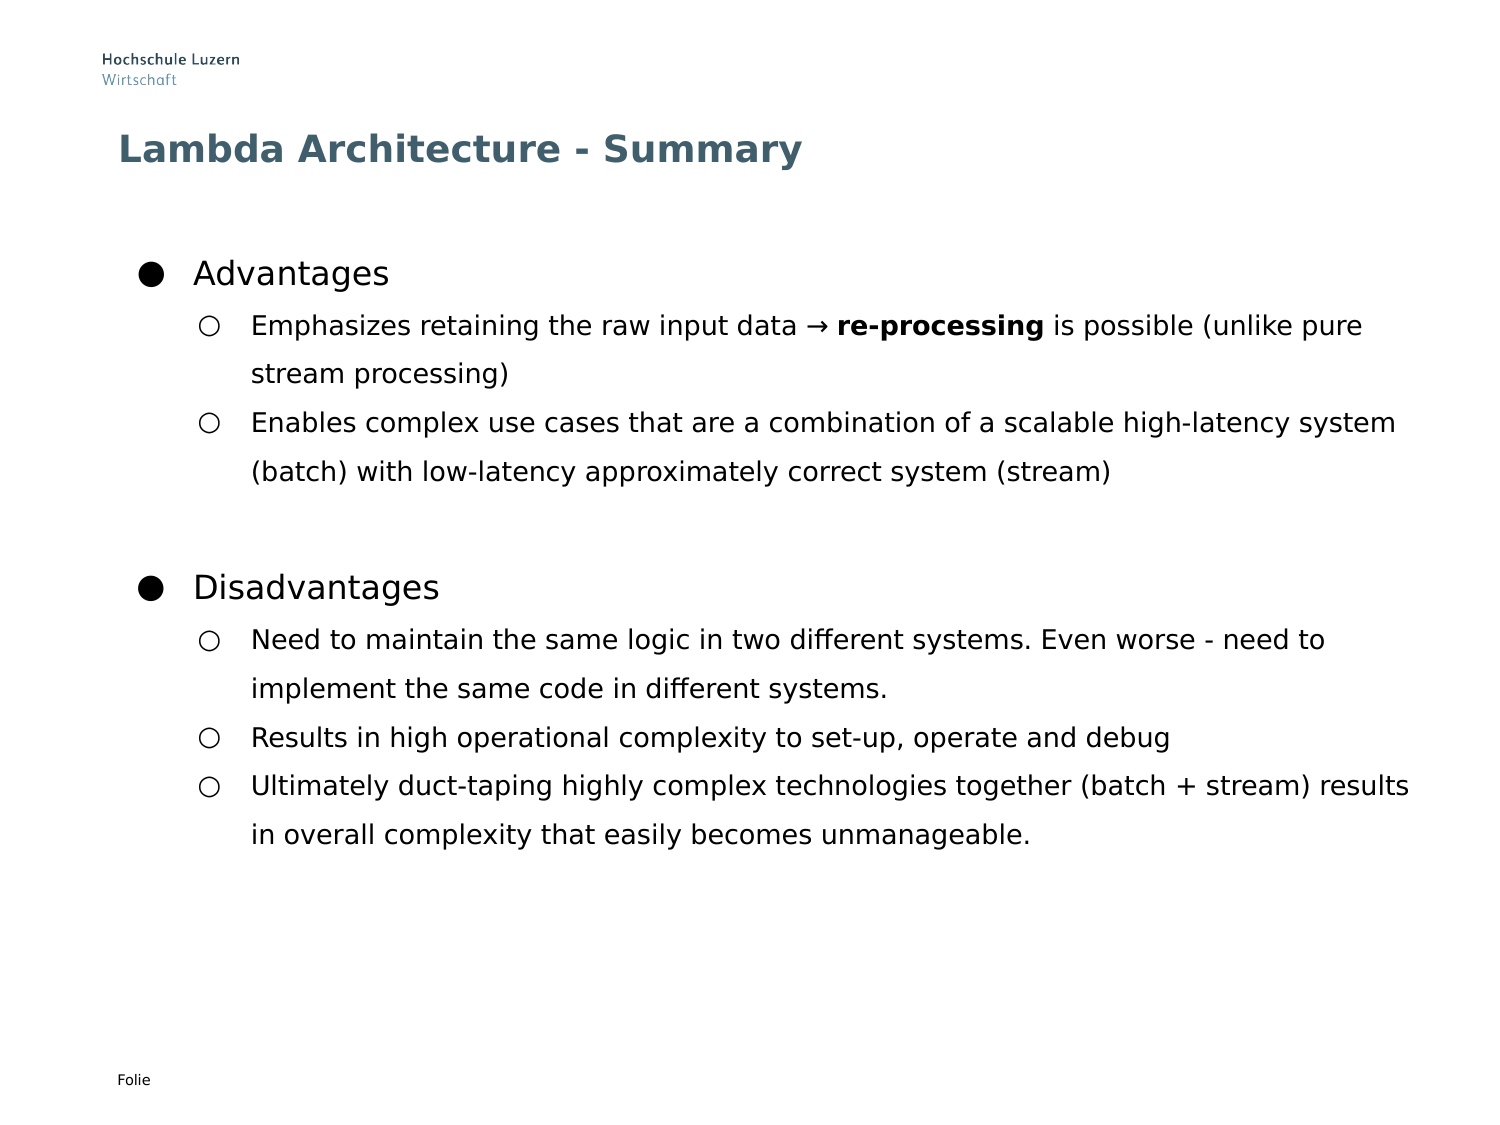

# Lambda Architecture - Summary
Advantages
Emphasizes retaining the raw input data → re-processing is possible (unlike pure stream processing)
Enables complex use cases that are a combination of a scalable high-latency system (batch) with low-latency approximately correct system (stream)

Disadvantages
Need to maintain the same logic in two different systems. Even worse - need to implement the same code in different systems.
Results in high operational complexity to set-up, operate and debug
Ultimately duct-taping highly complex technologies together (batch + stream) results in overall complexity that easily becomes unmanageable.